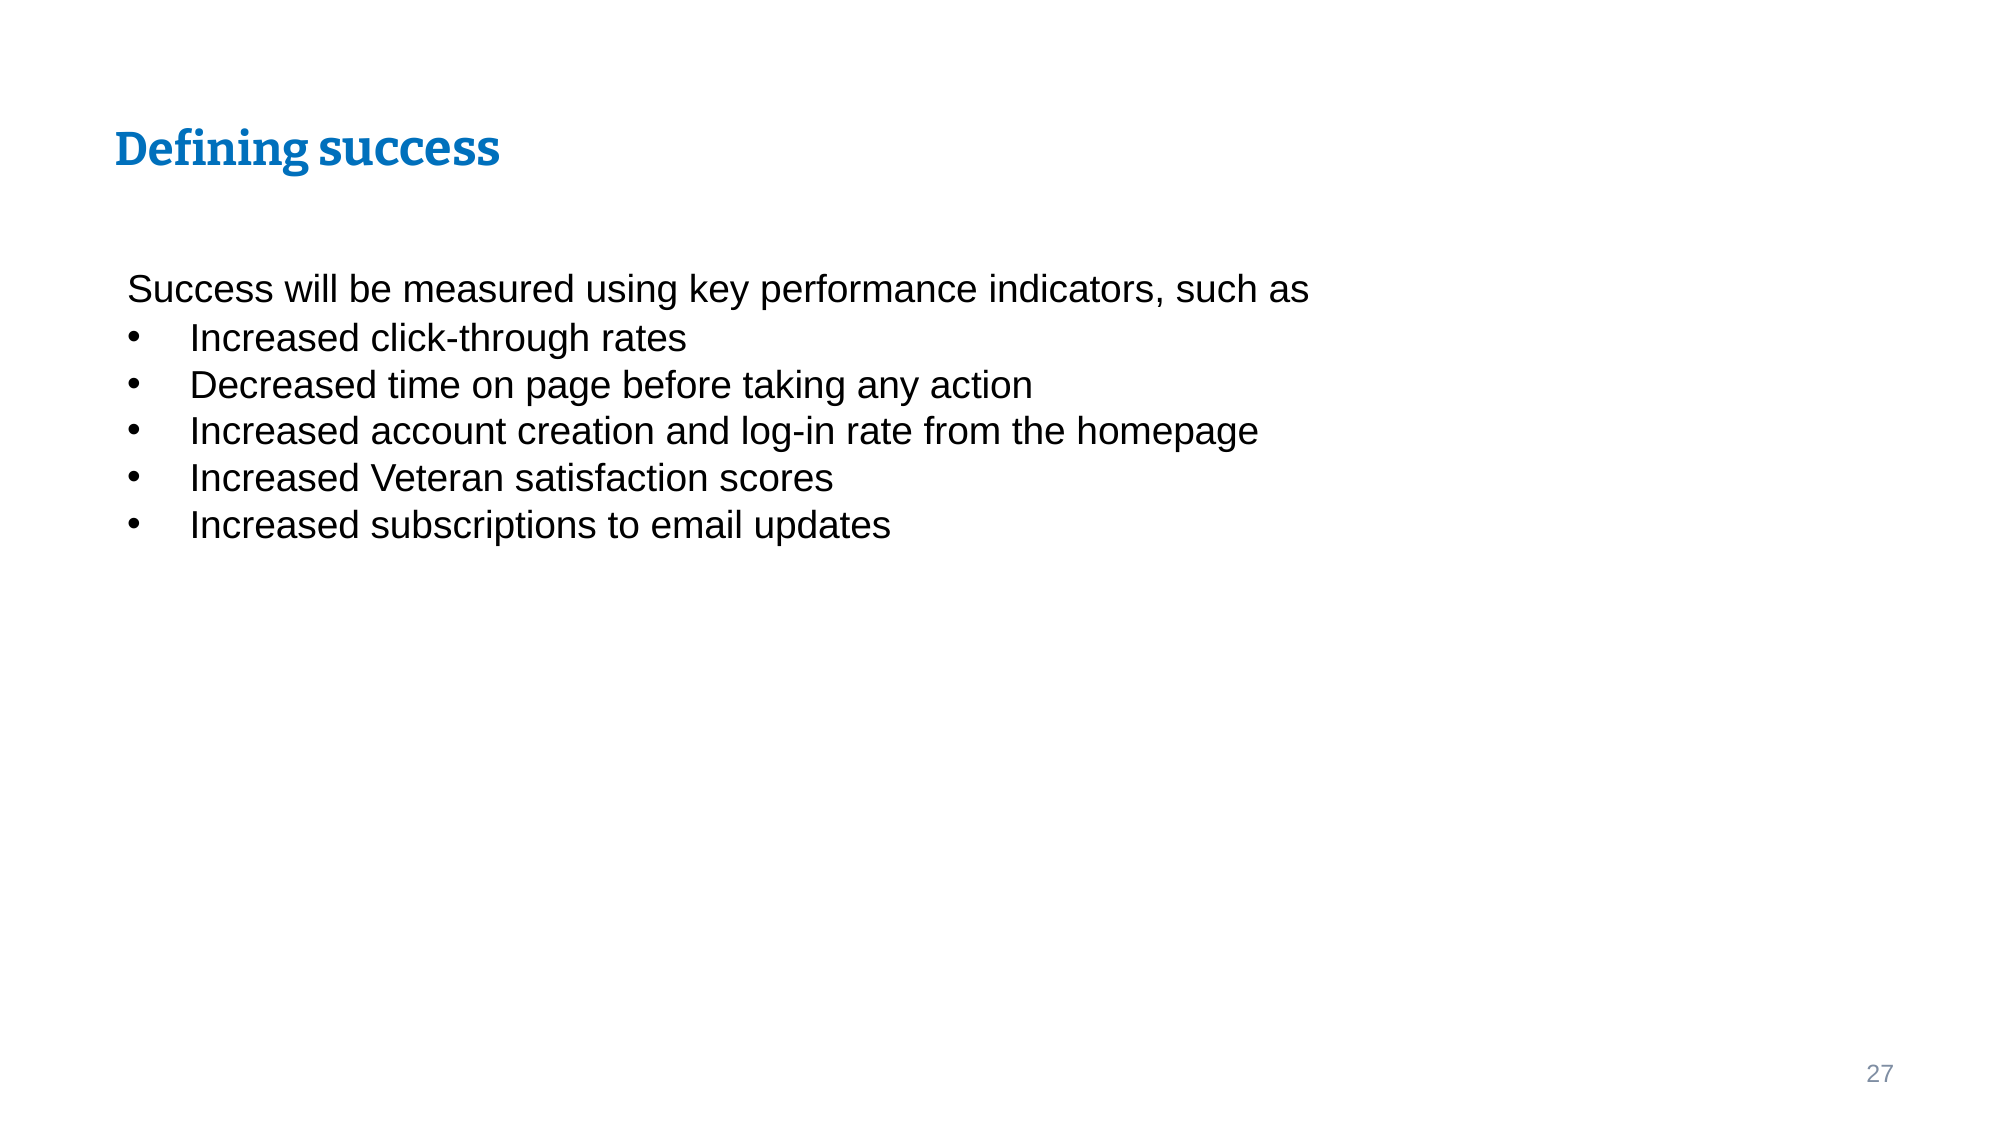

# Defining success
Success will be measured using key performance indicators, such as
Increased click-through rates
Decreased time on page before taking any action
Increased account creation and log-in rate from the homepage
Increased Veteran satisfaction scores
Increased subscriptions to email updates

27